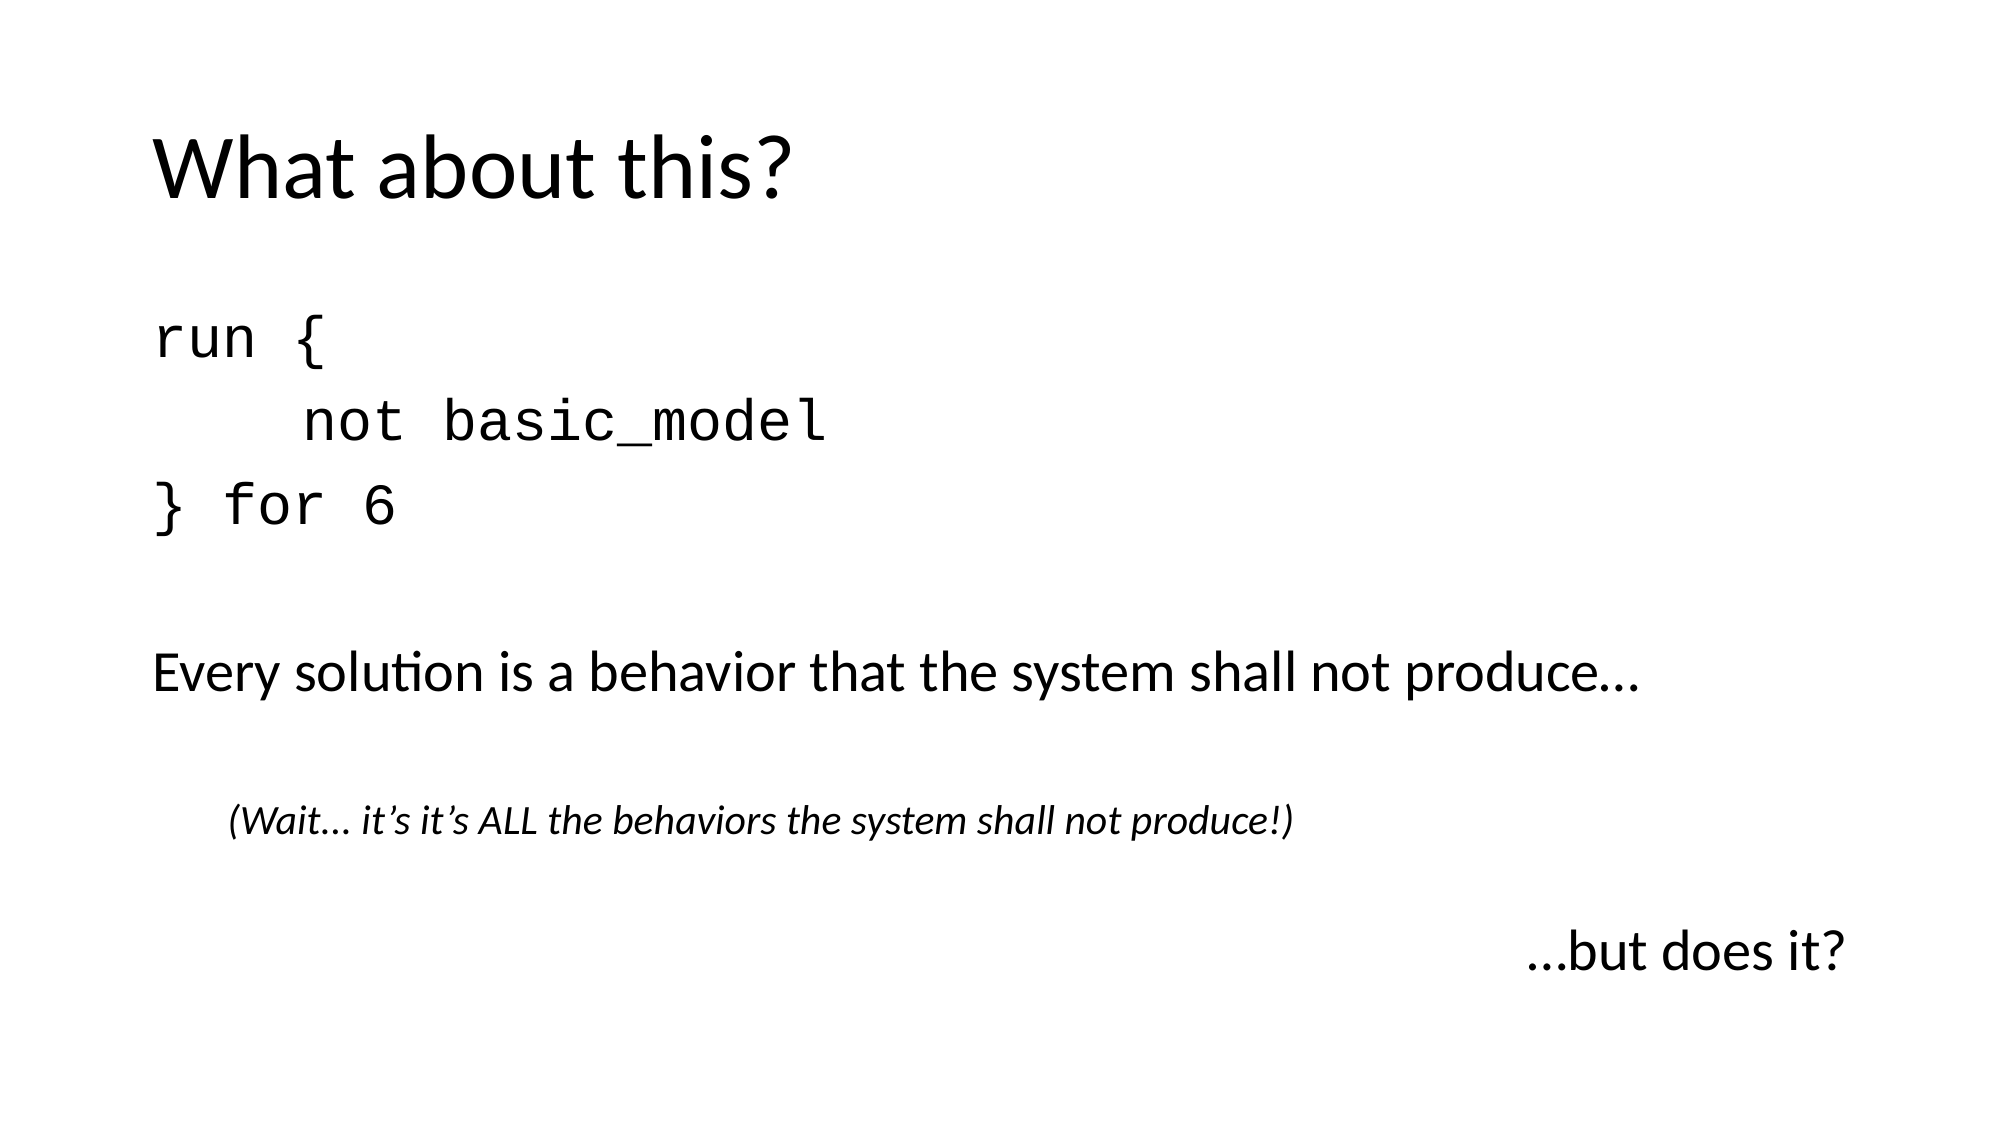

# What about this?
run {
	not basic_model
} for 6

Every solution is a behavior that the system shall not produce…

(Wait... it’s it’s ALL the behaviors the system shall not produce!)

…but does it?